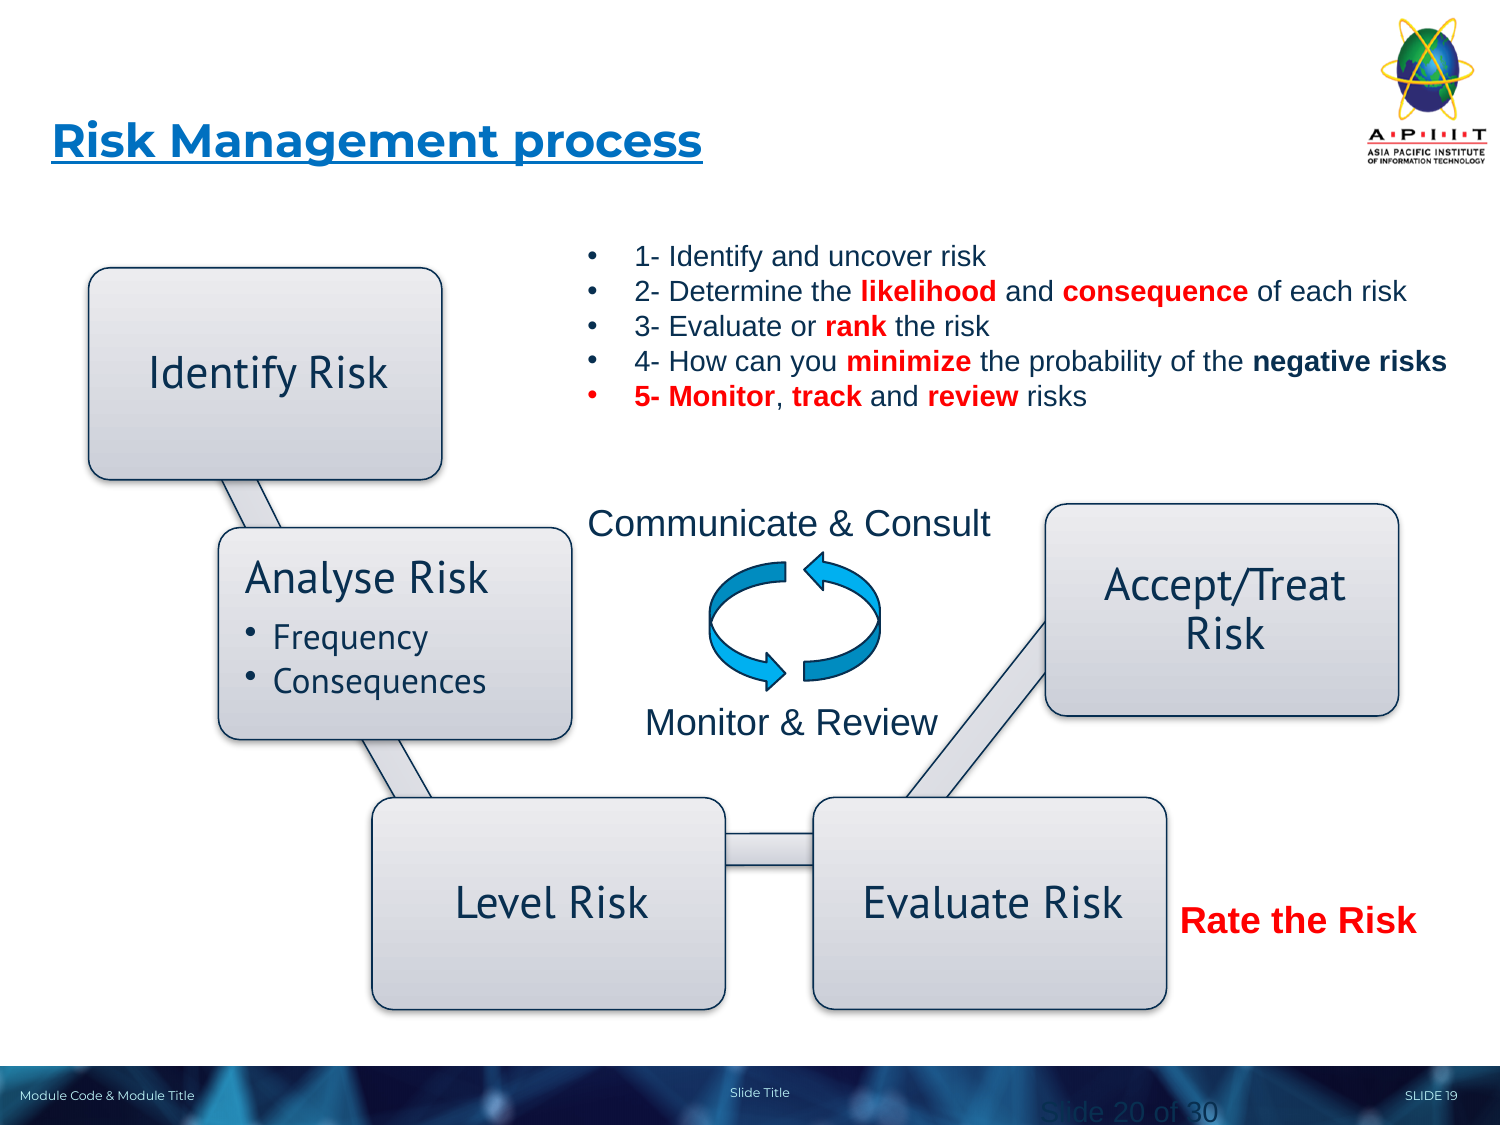

# Risk Management process
1- Identify and uncover risk
2- Determine the likelihood and consequence of each risk
3- Evaluate or rank the risk
4- How can you minimize the probability of the negative risks
5- Monitor, track and review risks

Identify Risk
Analyse Risk
Frequency
Consequences
Level Risk
Evaluate Risk
Accept/Treat Risk
Communicate & Consult

Monitor & Review
Rate the Risk
Slide 20 of 30